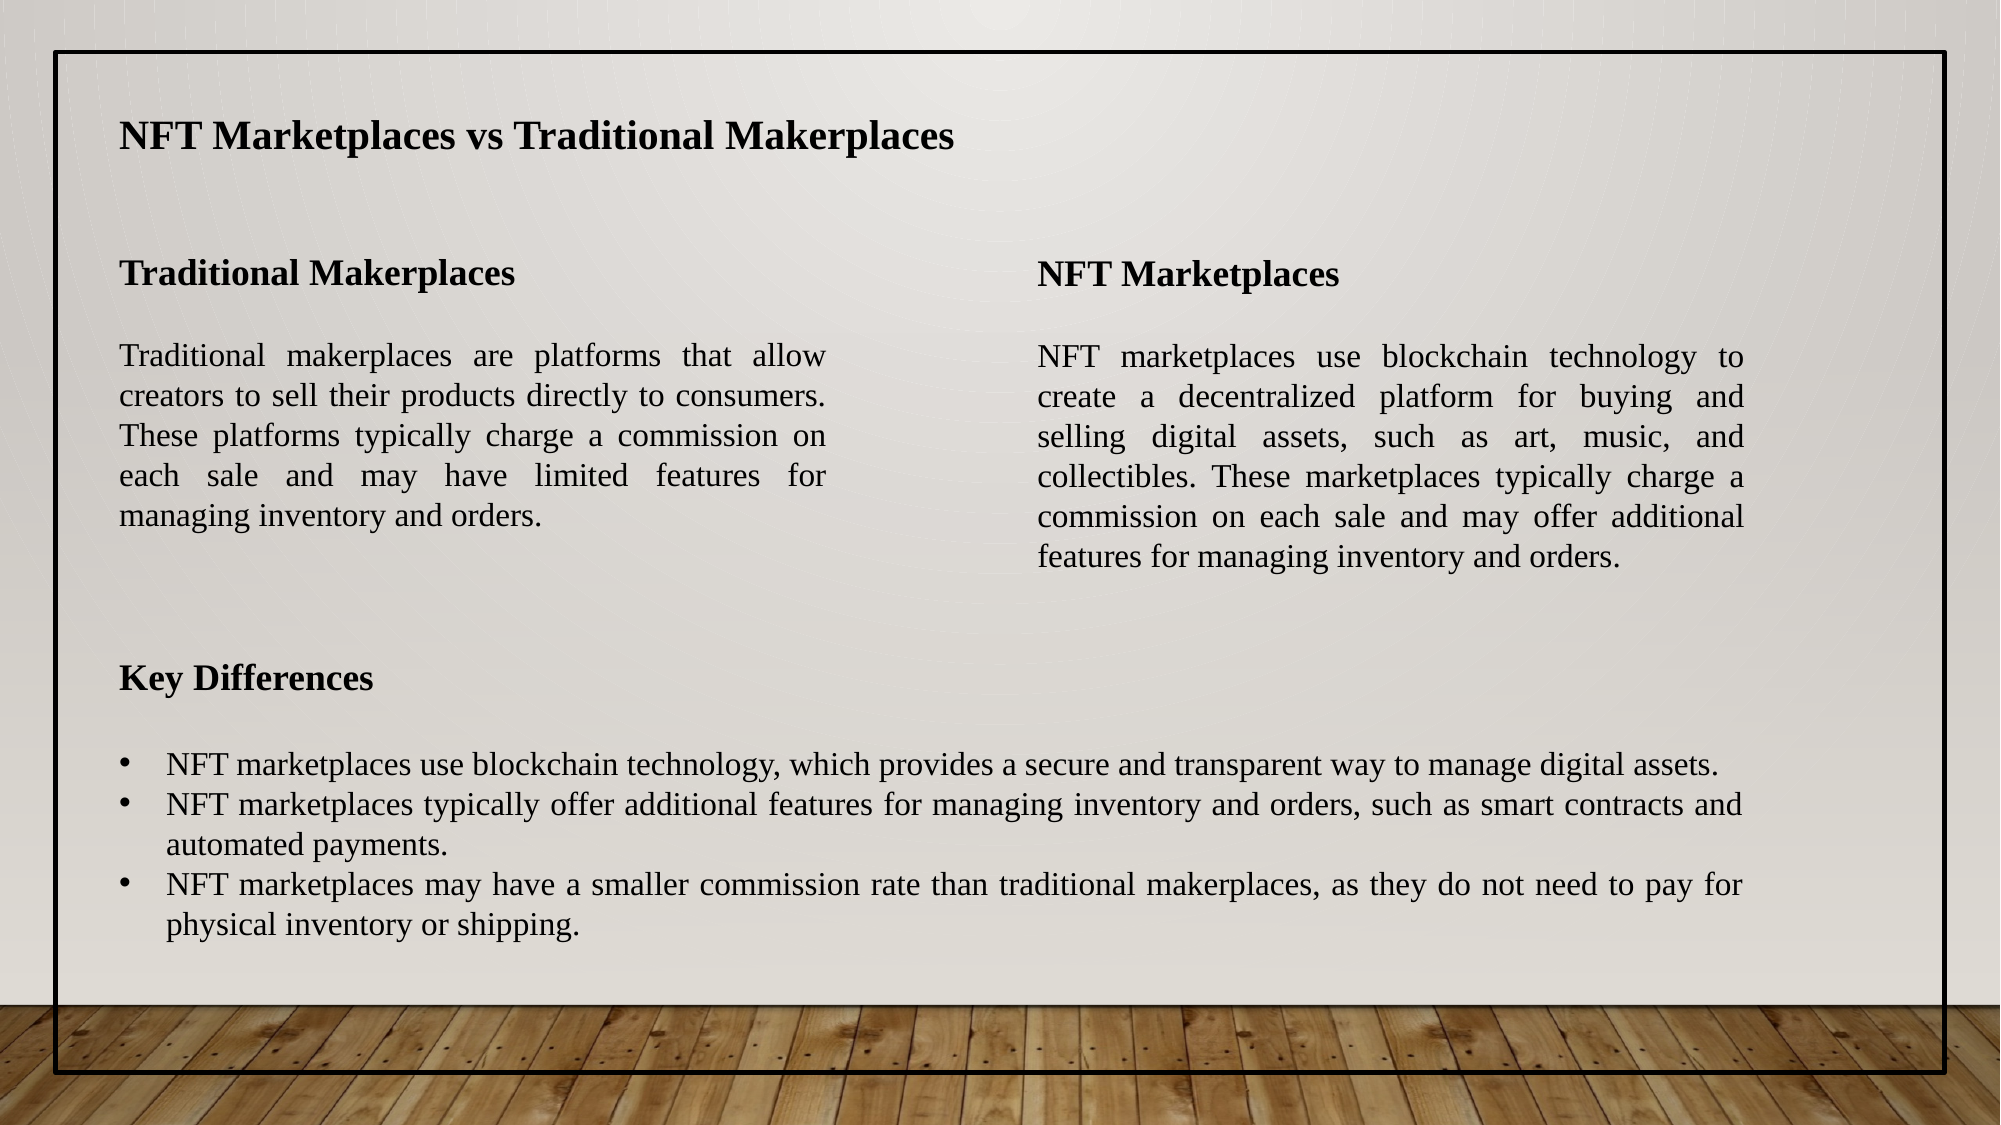

NFT Marketplaces vs Traditional Makerplaces
Traditional Makerplaces

Traditional makerplaces are platforms that allow creators to sell their products directly to consumers. These platforms typically charge a commission on each sale and may have limited features for managing inventory and orders.
NFT Marketplaces

NFT marketplaces use blockchain technology to create a decentralized platform for buying and selling digital assets, such as art, music, and collectibles. These marketplaces typically charge a commission on each sale and may offer additional features for managing inventory and orders.
Key Differences

NFT marketplaces use blockchain technology, which provides a secure and transparent way to manage digital assets.
NFT marketplaces typically offer additional features for managing inventory and orders, such as smart contracts and automated payments.
NFT marketplaces may have a smaller commission rate than traditional makerplaces, as they do not need to pay for physical inventory or shipping.